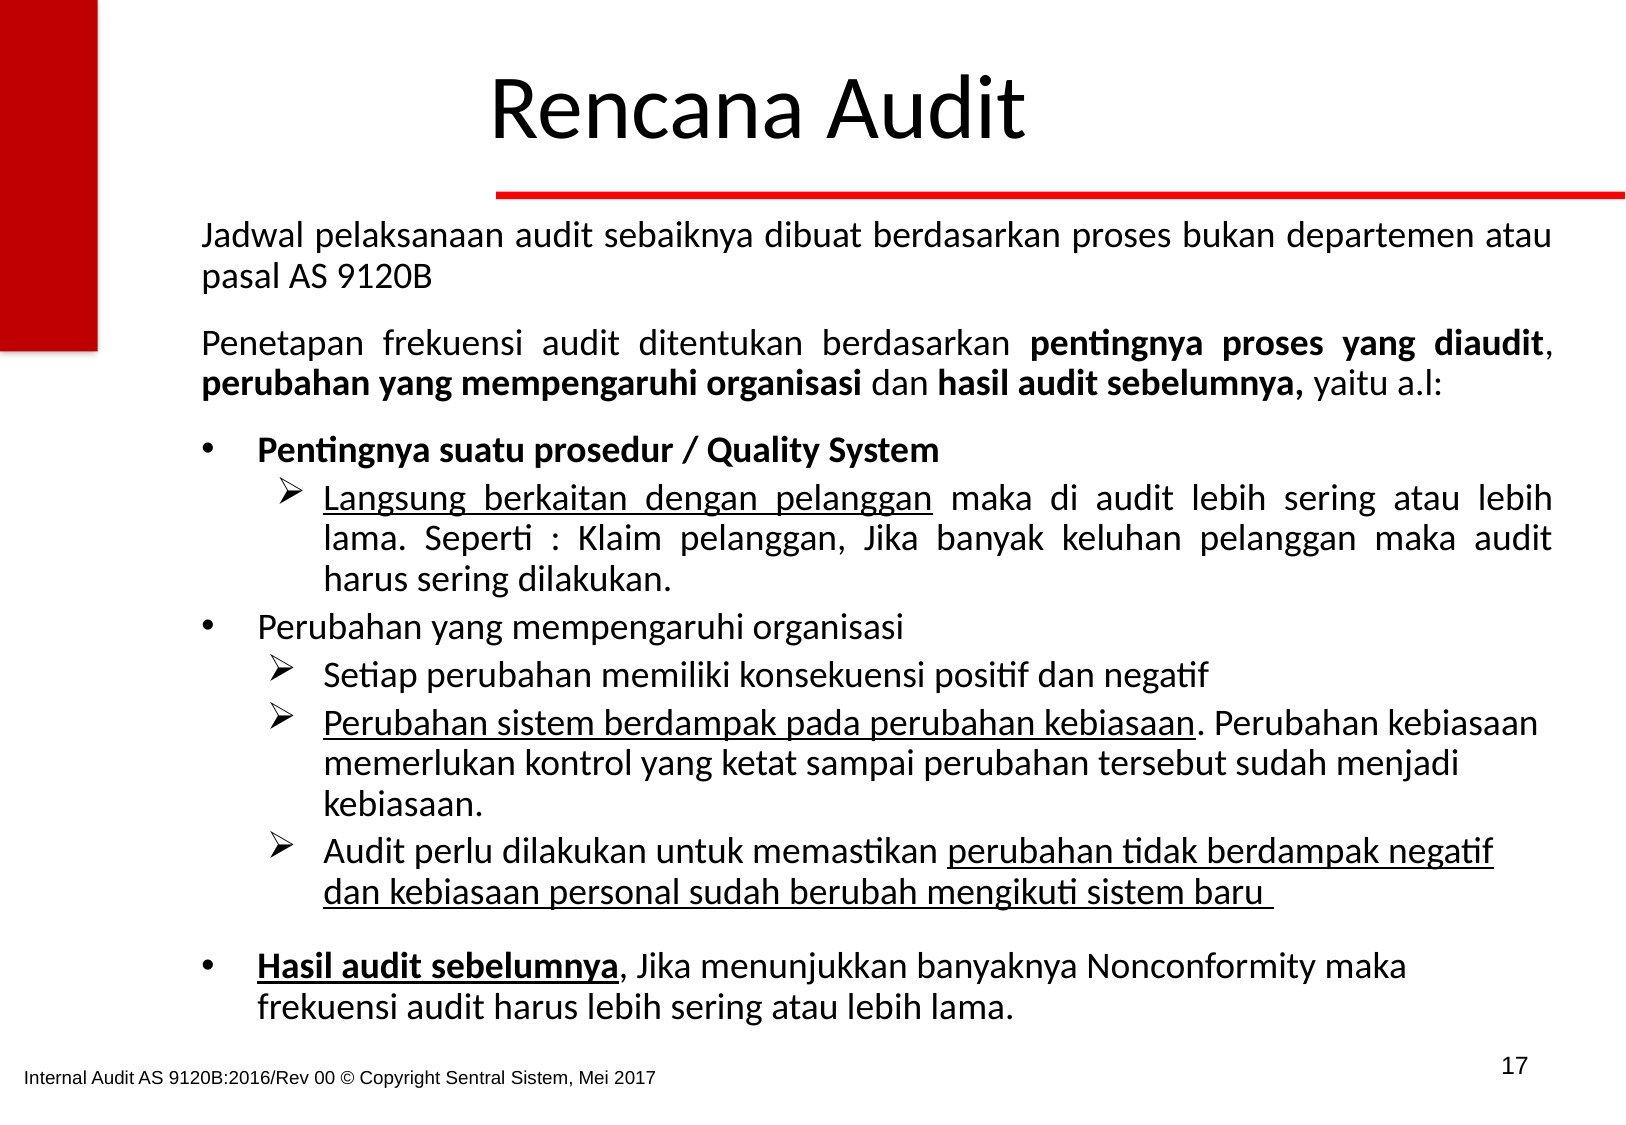

# Rencana Audit

Jadwal pelaksanaan audit sebaiknya dibuat berdasarkan proses bukan departemen atau pasal AS 9120B
Penetapan frekuensi audit ditentukan berdasarkan pentingnya proses yang diaudit, perubahan yang mempengaruhi organisasi dan hasil audit sebelumnya, yaitu a.l:
Pentingnya suatu prosedur / Quality System
Langsung berkaitan dengan pelanggan maka di audit lebih sering atau lebih lama. Seperti : Klaim pelanggan, Jika banyak keluhan pelanggan maka audit harus sering dilakukan.
Perubahan yang mempengaruhi organisasi
Setiap perubahan memiliki konsekuensi positif dan negatif
Perubahan sistem berdampak pada perubahan kebiasaan. Perubahan kebiasaan memerlukan kontrol yang ketat sampai perubahan tersebut sudah menjadi kebiasaan.
Audit perlu dilakukan untuk memastikan perubahan tidak berdampak negatif dan kebiasaan personal sudah berubah mengikuti sistem baru

Hasil audit sebelumnya, Jika menunjukkan banyaknya Nonconformity maka frekuensi audit harus lebih sering atau lebih lama.

17